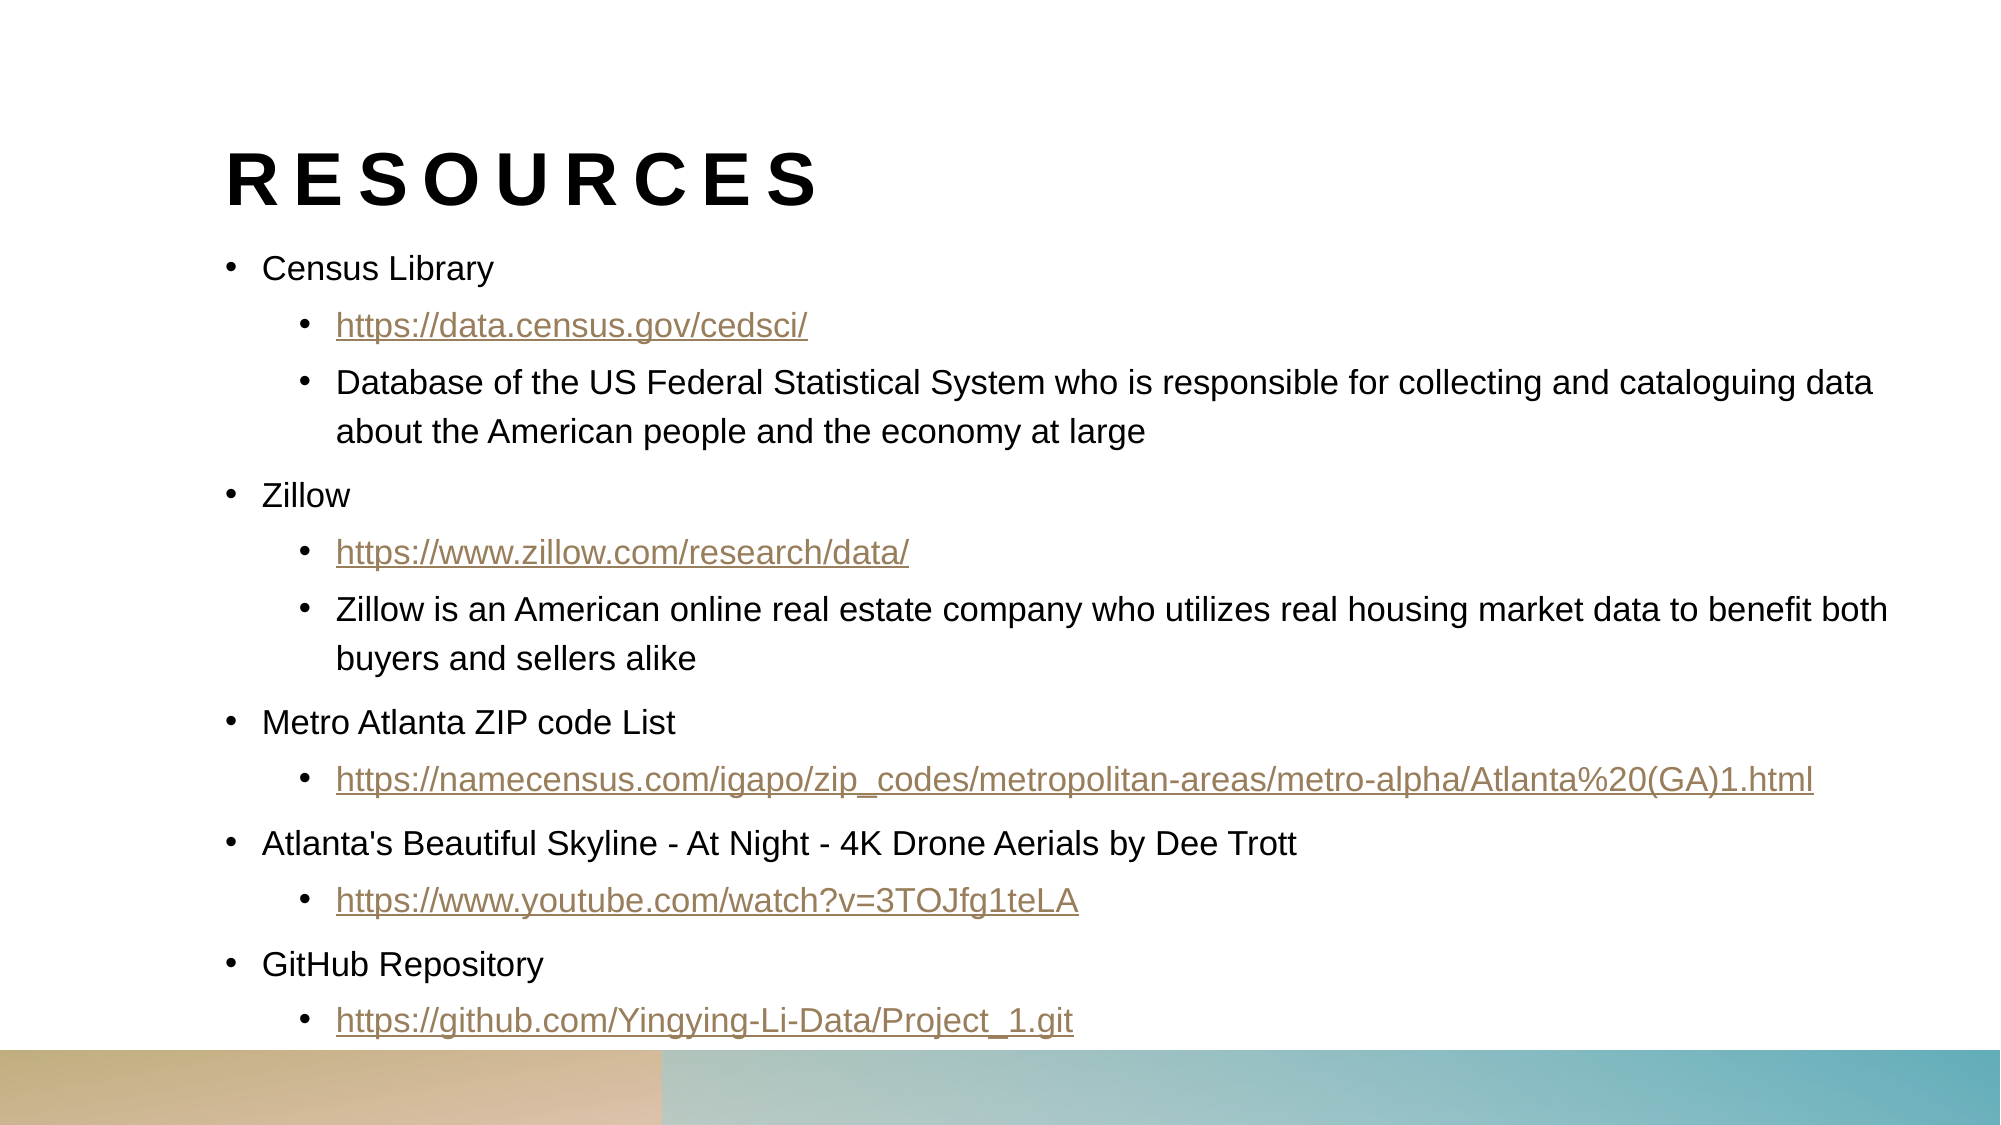

# Resources
Census Library
https://data.census.gov/cedsci/
Database of the US Federal Statistical System who is responsible for collecting and cataloguing data about the American people and the economy at large
Zillow
https://www.zillow.com/research/data/
Zillow is an American online real estate company who utilizes real housing market data to benefit both buyers and sellers alike
Metro Atlanta ZIP code List
https://namecensus.com/igapo/zip_codes/metropolitan-areas/metro-alpha/Atlanta%20(GA)1.html
Atlanta's Beautiful Skyline - At Night - 4K Drone Aerials by Dee Trott
https://www.youtube.com/watch?v=3TOJfg1teLA
GitHub Repository
https://github.com/Yingying-Li-Data/Project_1.git